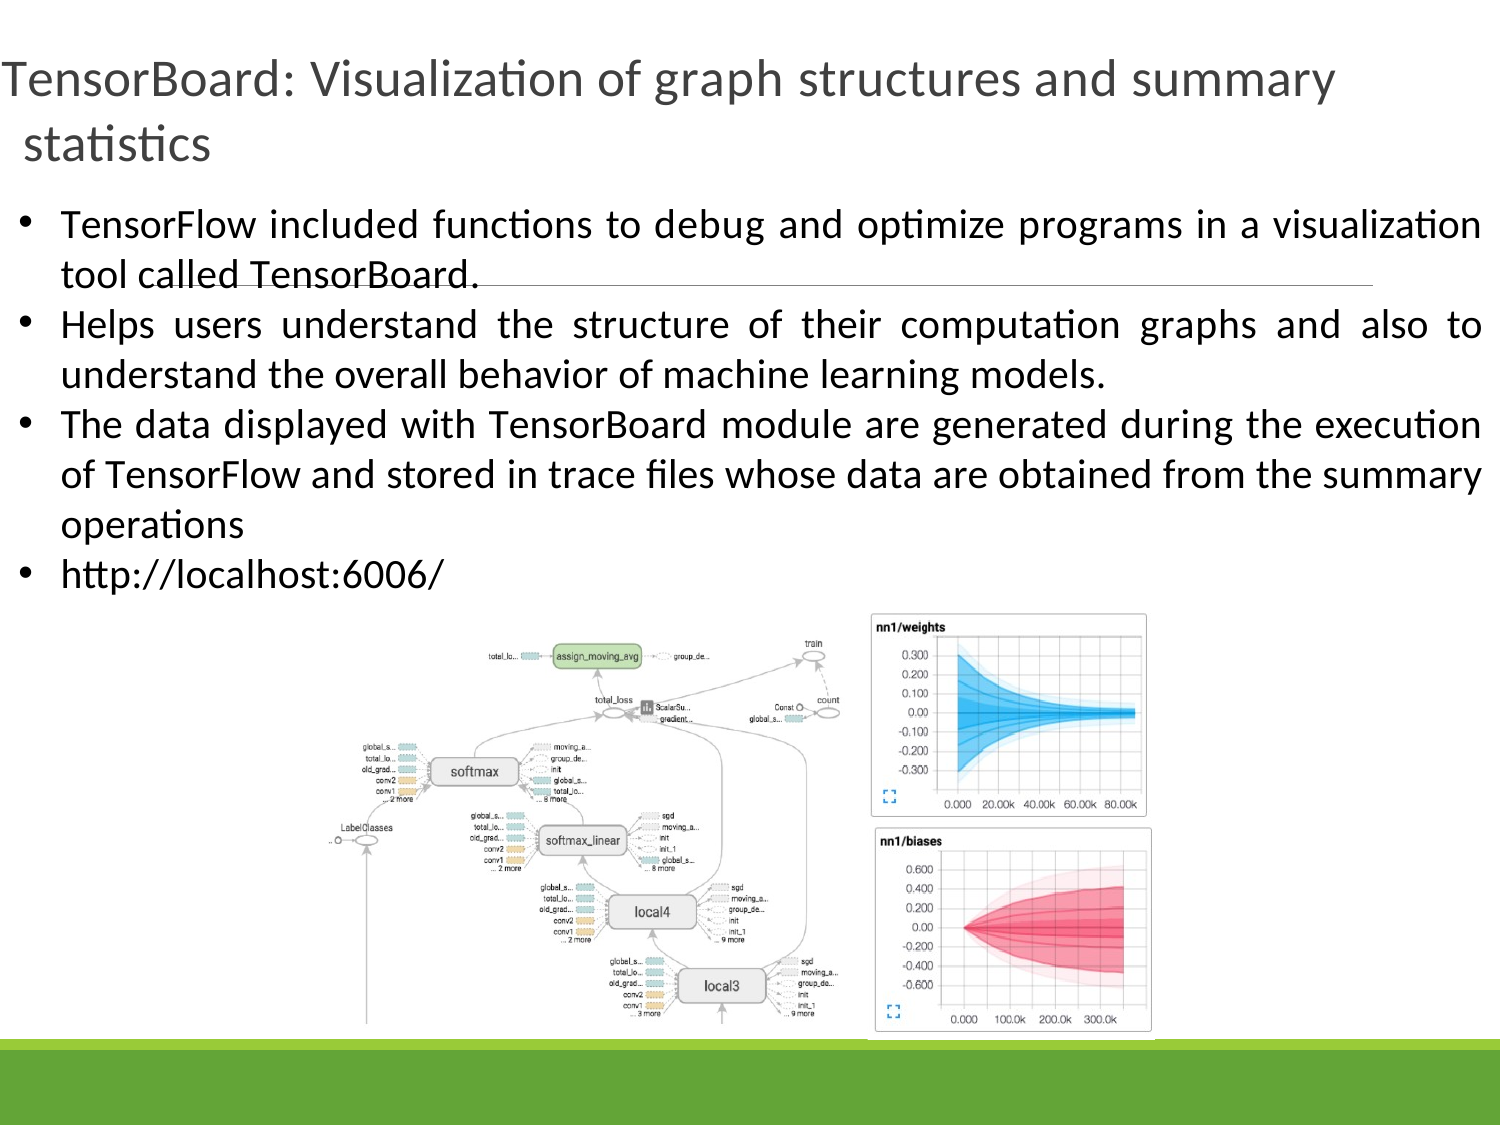

# TensorBoard: Visualization of graph structures and summary statistics
TensorFlow included functions to debug and optimize programs in a visualization tool called TensorBoard.
Helps users understand the structure of their computation graphs and also to understand the overall behavior of machine learning models.
The data displayed with TensorBoard module are generated during the execution of TensorFlow and stored in trace files whose data are obtained from the summary operations
http://localhost:6006/